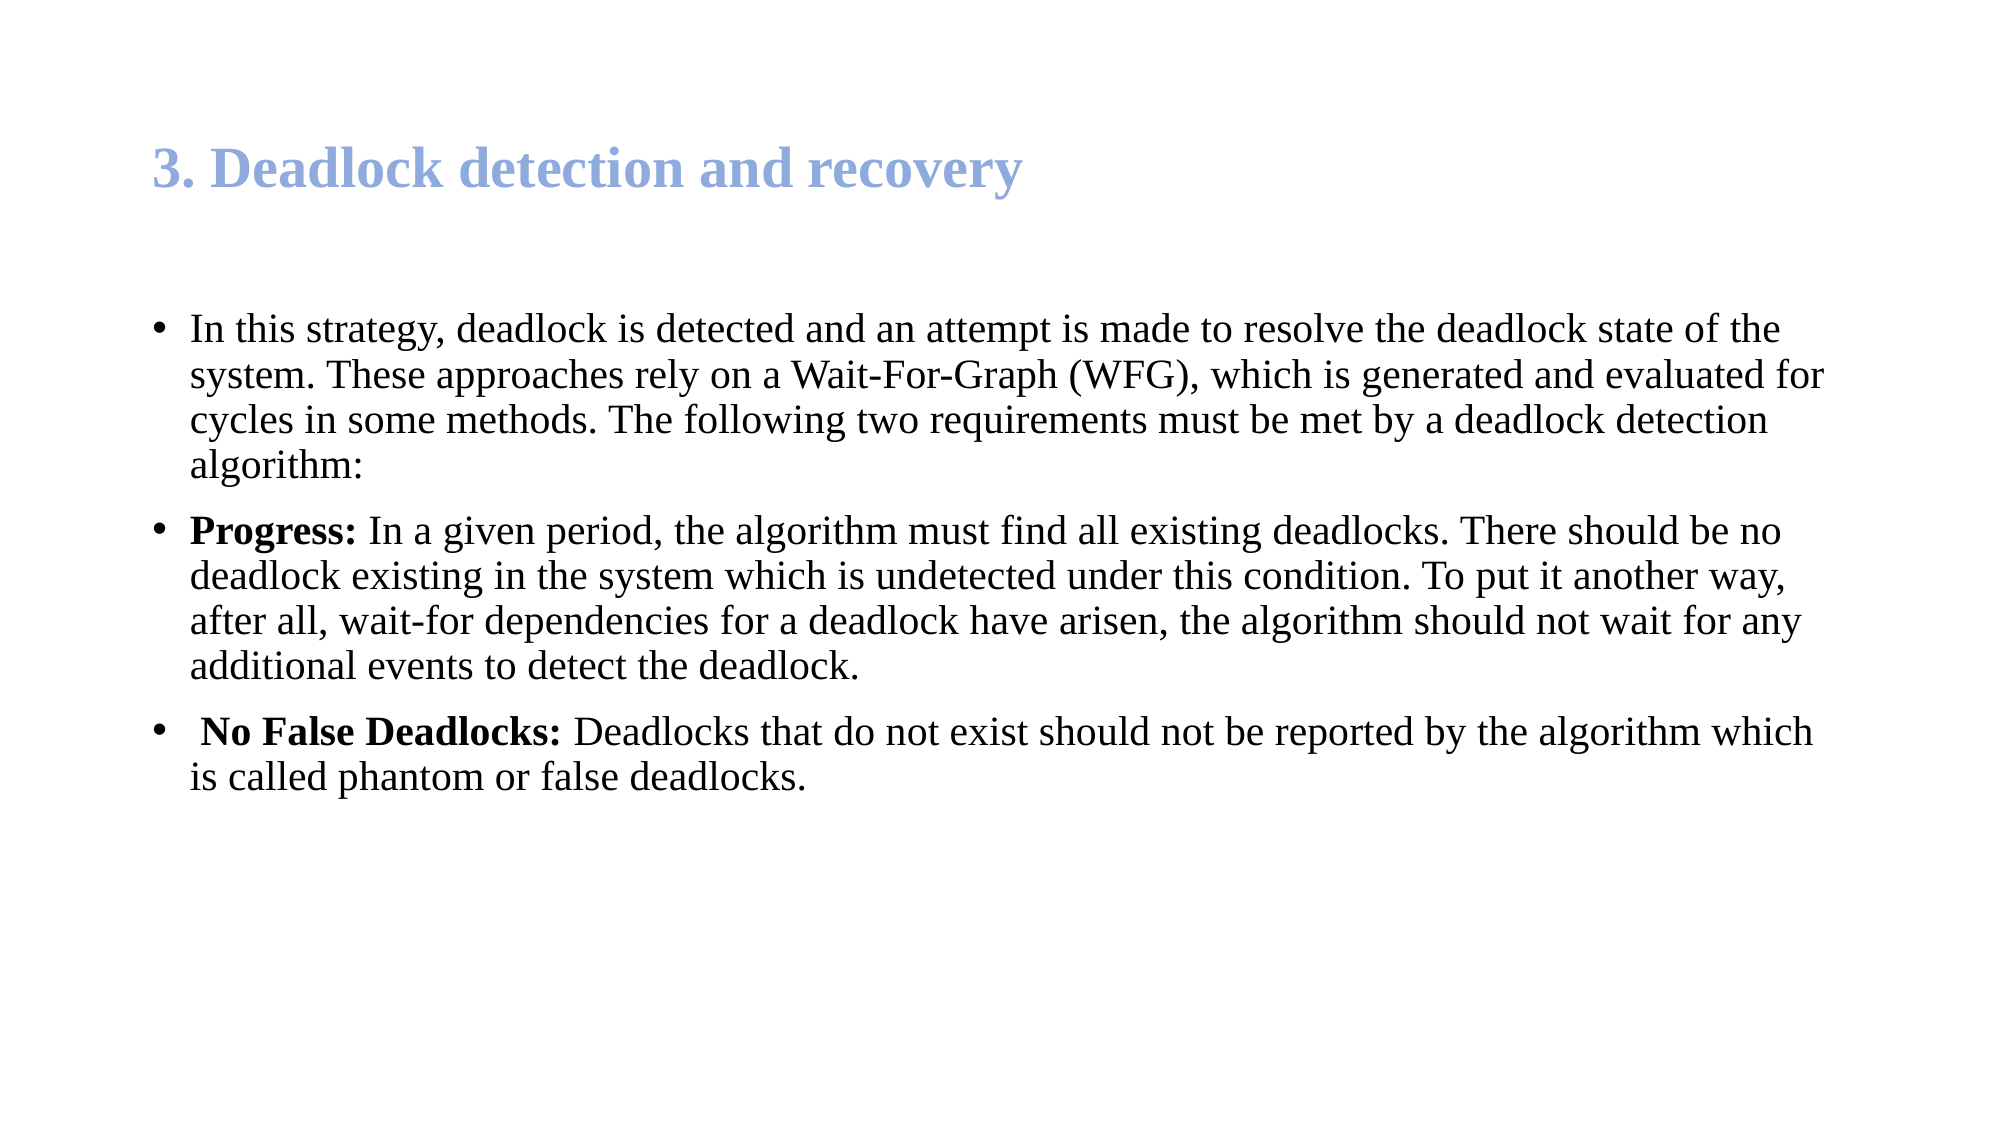

# 3. Deadlock detection and recovery
In this strategy, deadlock is detected and an attempt is made to resolve the deadlock state of the system. These approaches rely on a Wait-For-Graph (WFG), which is generated and evaluated for cycles in some methods. The following two requirements must be met by a deadlock detection algorithm:
Progress: In a given period, the algorithm must find all existing deadlocks. There should be no deadlock existing in the system which is undetected under this condition. To put it another way, after all, wait-for dependencies for a deadlock have arisen, the algorithm should not wait for any additional events to detect the deadlock.
 No False Deadlocks: Deadlocks that do not exist should not be reported by the algorithm which is called phantom or false deadlocks.